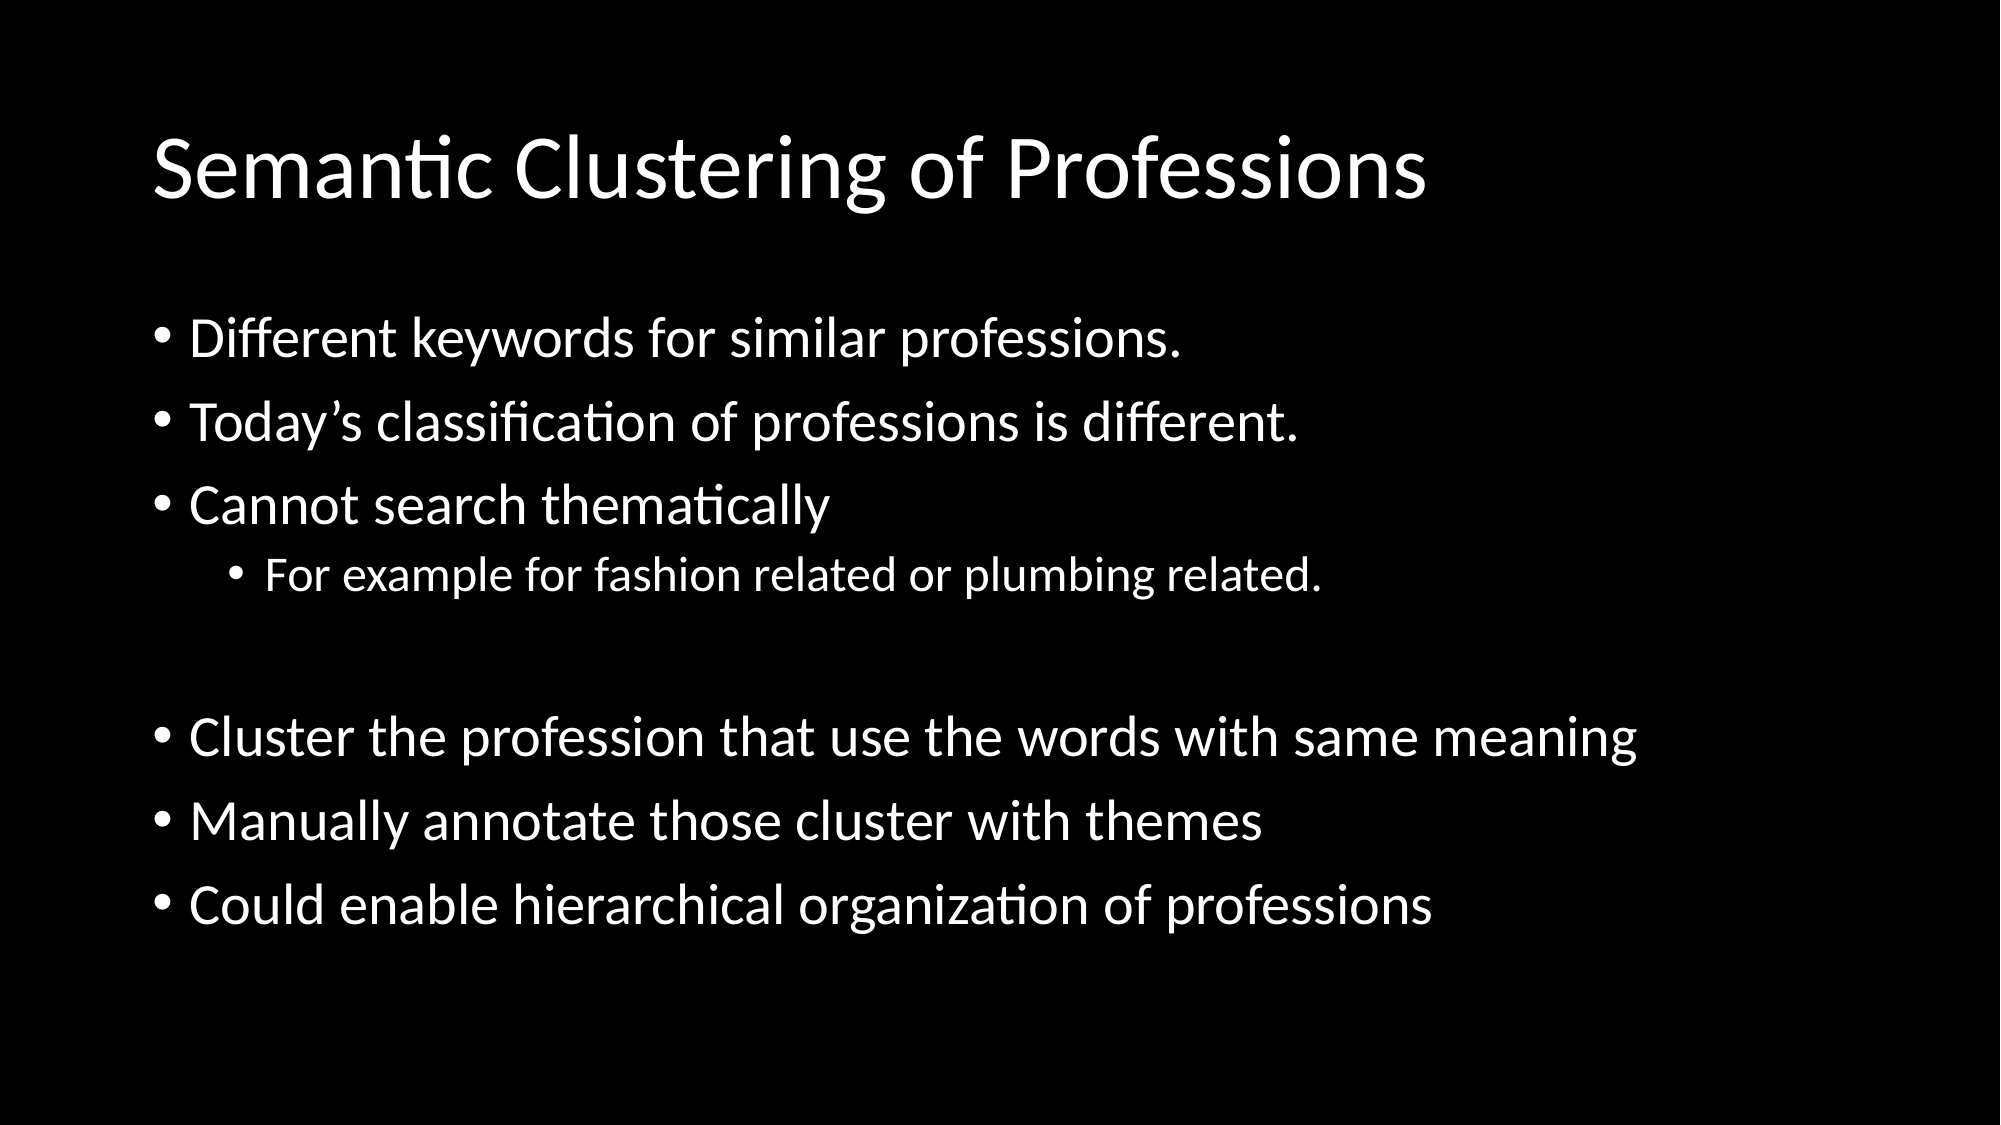

# Semantic Clustering of Professions
Different keywords for similar professions.
Today’s classification of professions is different.
Cannot search thematically
For example for fashion related or plumbing related.

Cluster the profession that use the words with same meaning
Manually annotate those cluster with themes
Could enable hierarchical organization of professions